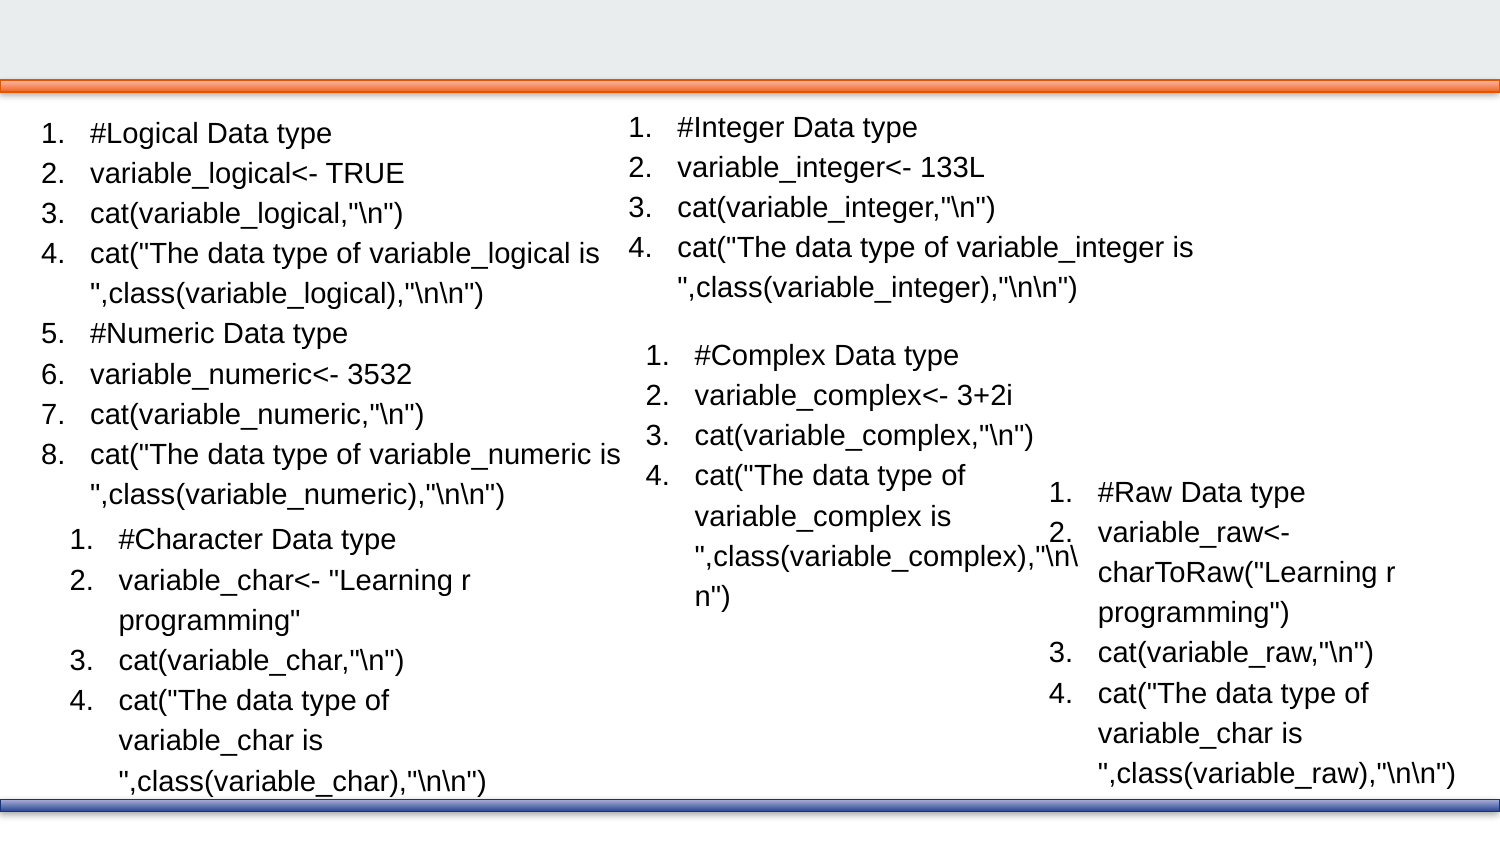

#
#Integer Data type
variable_integer<- 133L
cat(variable_integer,"\n")
cat("The data type of variable_integer is ",class(variable_integer),"\n\n")
#Logical Data type
variable_logical<- TRUE
cat(variable_logical,"\n")
cat("The data type of variable_logical is ",class(variable_logical),"\n\n")
#Numeric Data type
variable_numeric<- 3532
cat(variable_numeric,"\n")
cat("The data type of variable_numeric is ",class(variable_numeric),"\n\n")
#Complex Data type
variable_complex<- 3+2i
cat(variable_complex,"\n")
cat("The data type of variable_complex is ",class(variable_complex),"\n\n")
#Raw Data type
variable_raw<- charToRaw("Learning r programming")
cat(variable_raw,"\n")
cat("The data type of variable_char is ",class(variable_raw),"\n\n")
#Character Data type
variable_char<- "Learning r programming"
cat(variable_char,"\n")
cat("The data type of variable_char is ",class(variable_char),"\n\n")